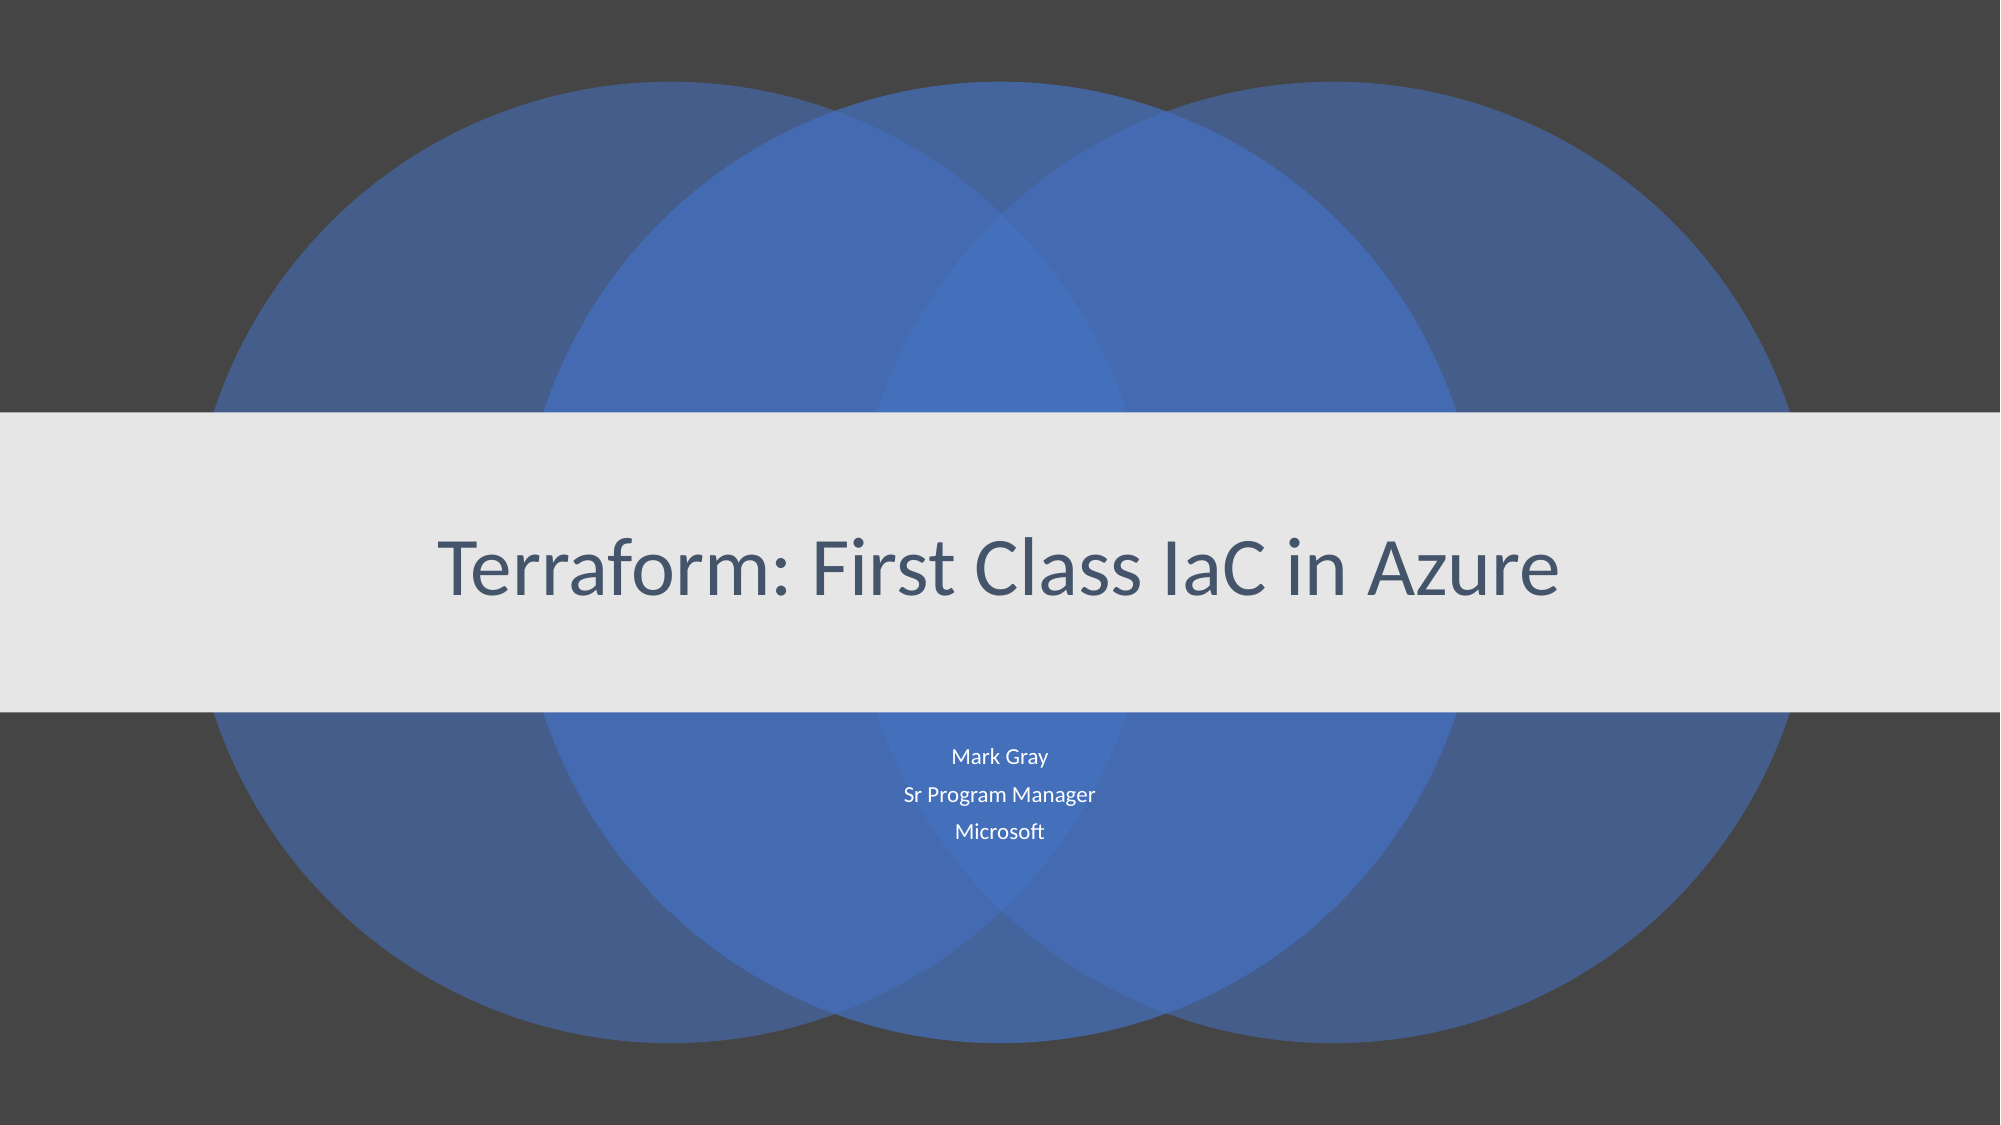

# Terraform: First Class IaC in Azure
Mark Gray
Sr Program Manager
Microsoft